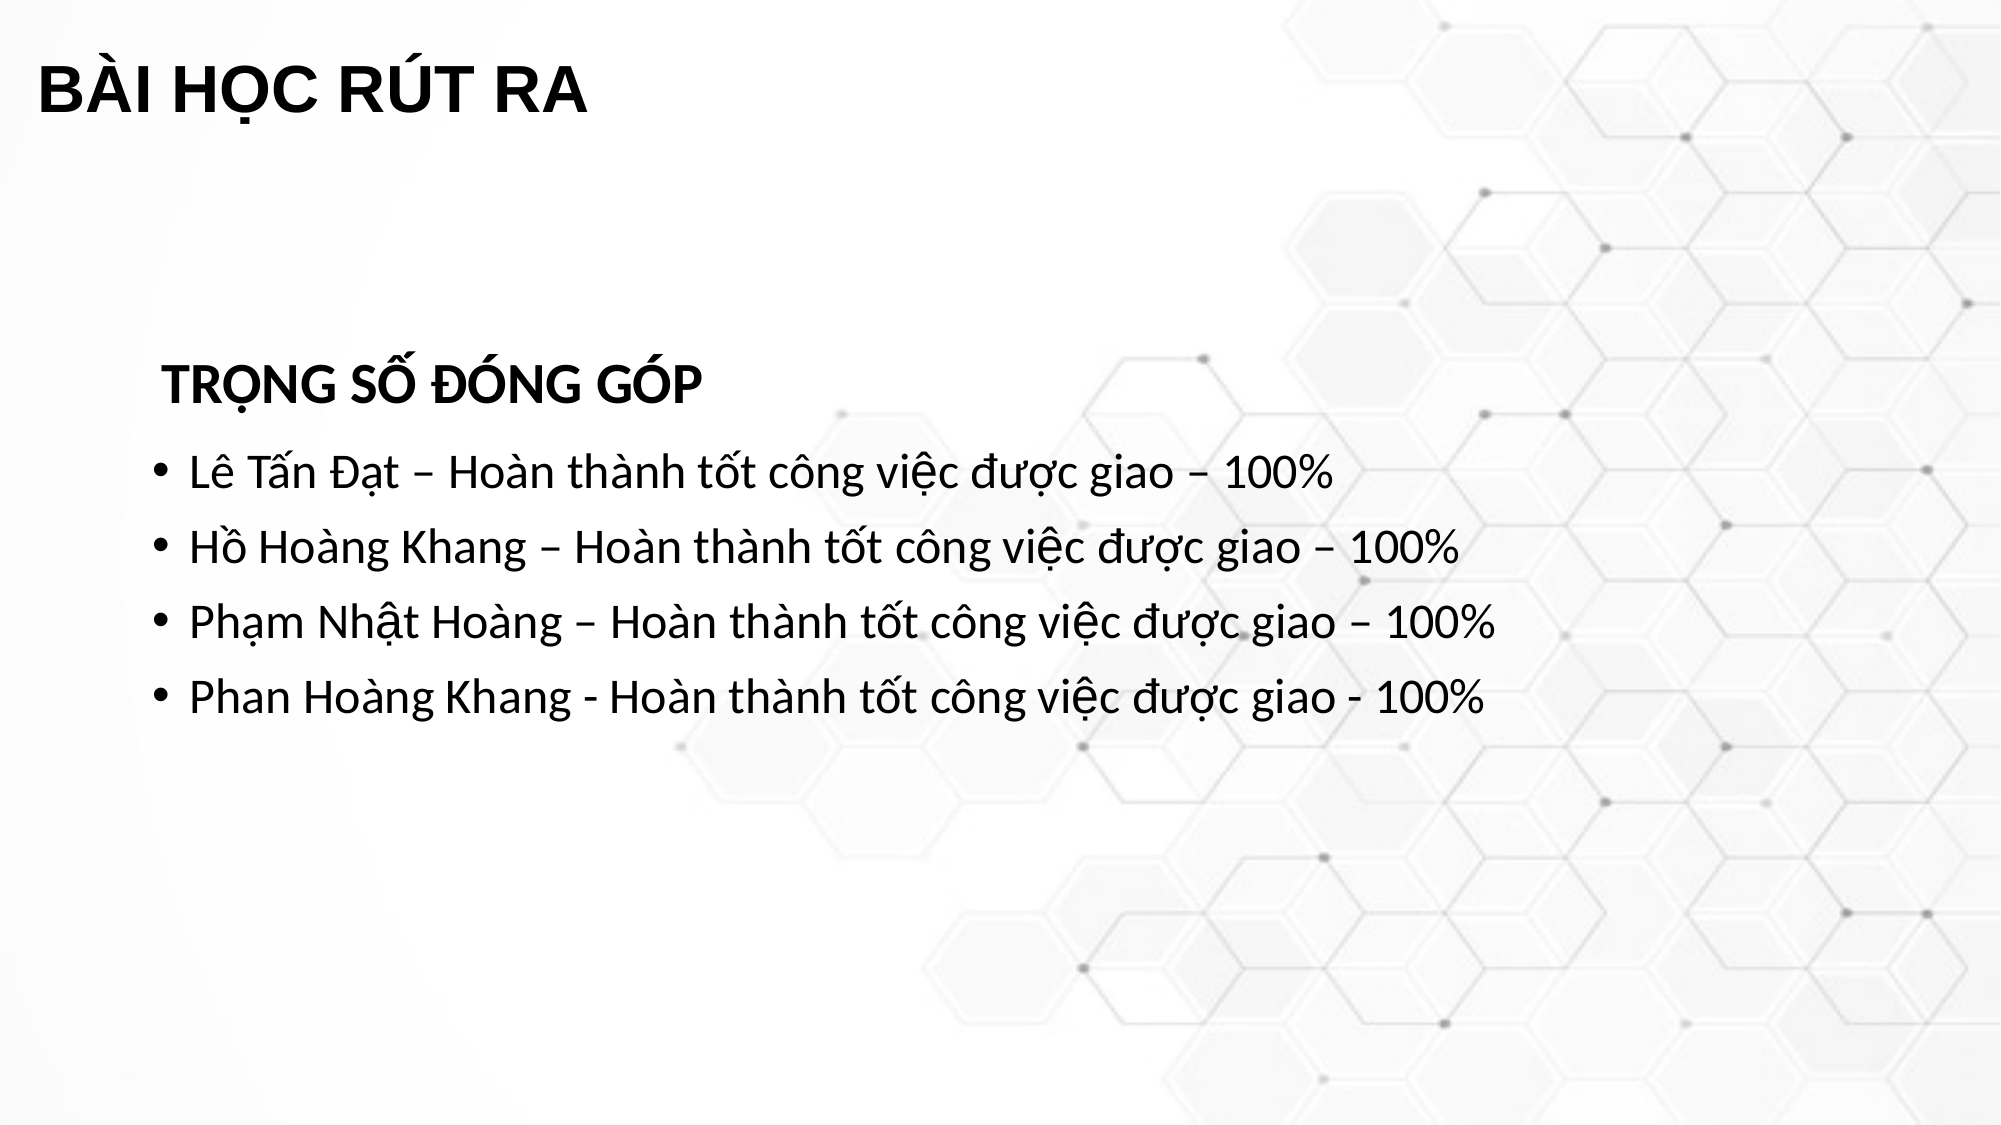

# BÀI HỌC RÚT RA
TRỌNG SỐ ĐÓNG GÓP
Lê Tấn Đạt – Hoàn thành tốt công việc được giao – 100%
Hồ Hoàng Khang – Hoàn thành tốt công việc được giao – 100%
Phạm Nhật Hoàng – Hoàn thành tốt công việc được giao – 100%
Phan Hoàng Khang - Hoàn thành tốt công việc được giao - 100%